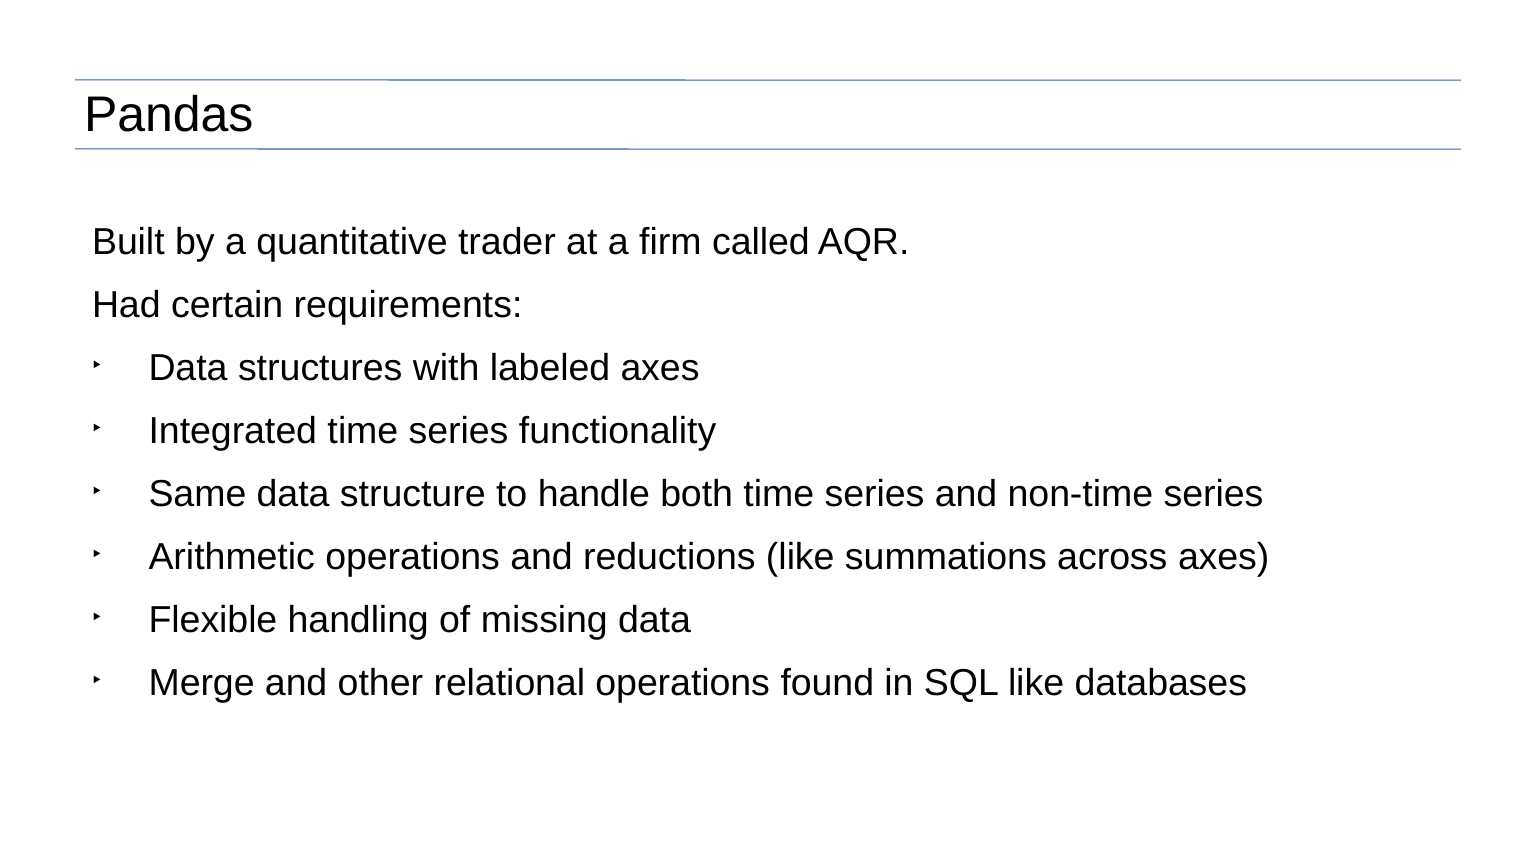

Pandas
Built by a quantitative trader at a firm called AQR.
Had certain requirements:
Data structures with labeled axes
Integrated time series functionality
Same data structure to handle both time series and non-time series
Arithmetic operations and reductions (like summations across axes)
Flexible handling of missing data
Merge and other relational operations found in SQL like databases